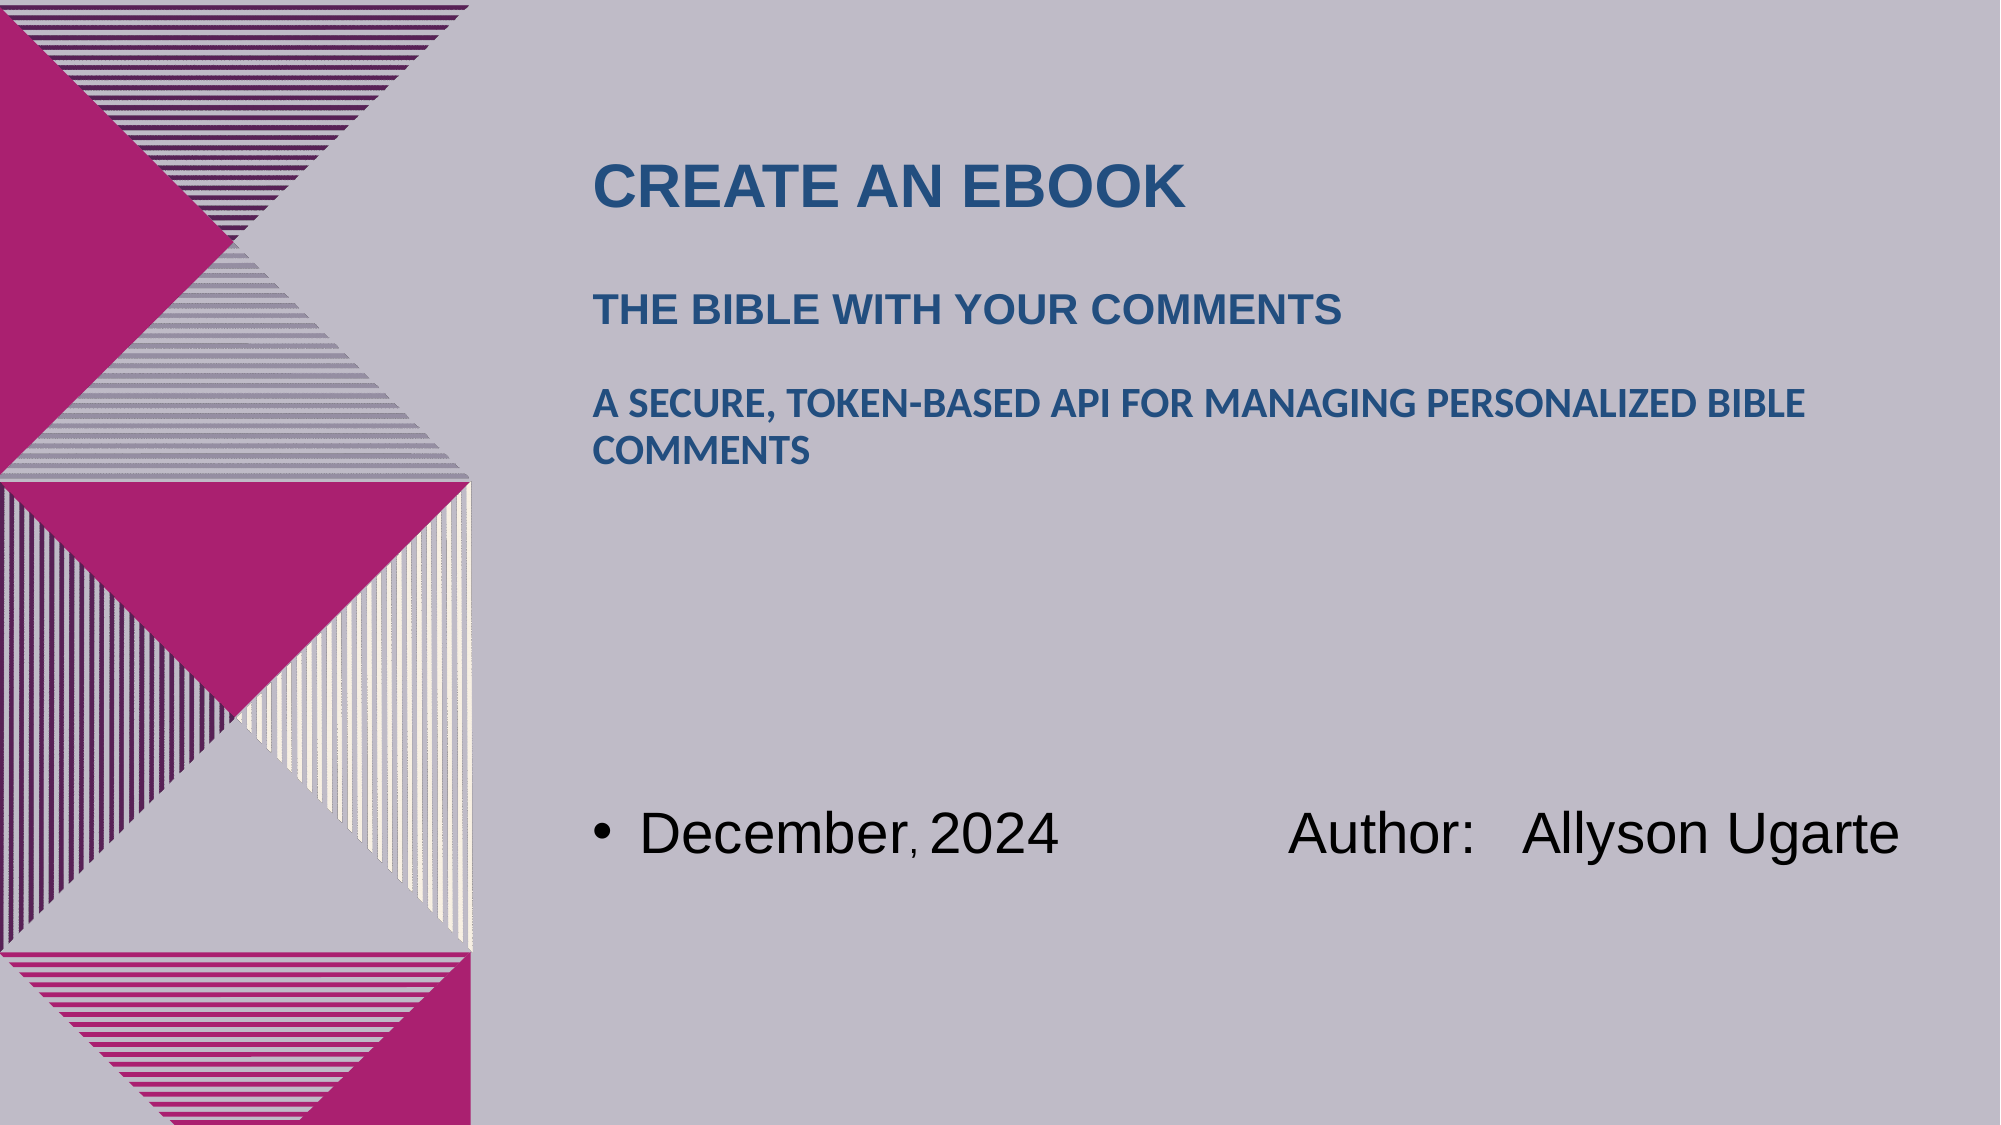

# Create an ebook The bible with your comments A Secure, Token-Based API for Managing Personalized Bible Comments
December, 2024
Author:   Allyson Ugarte